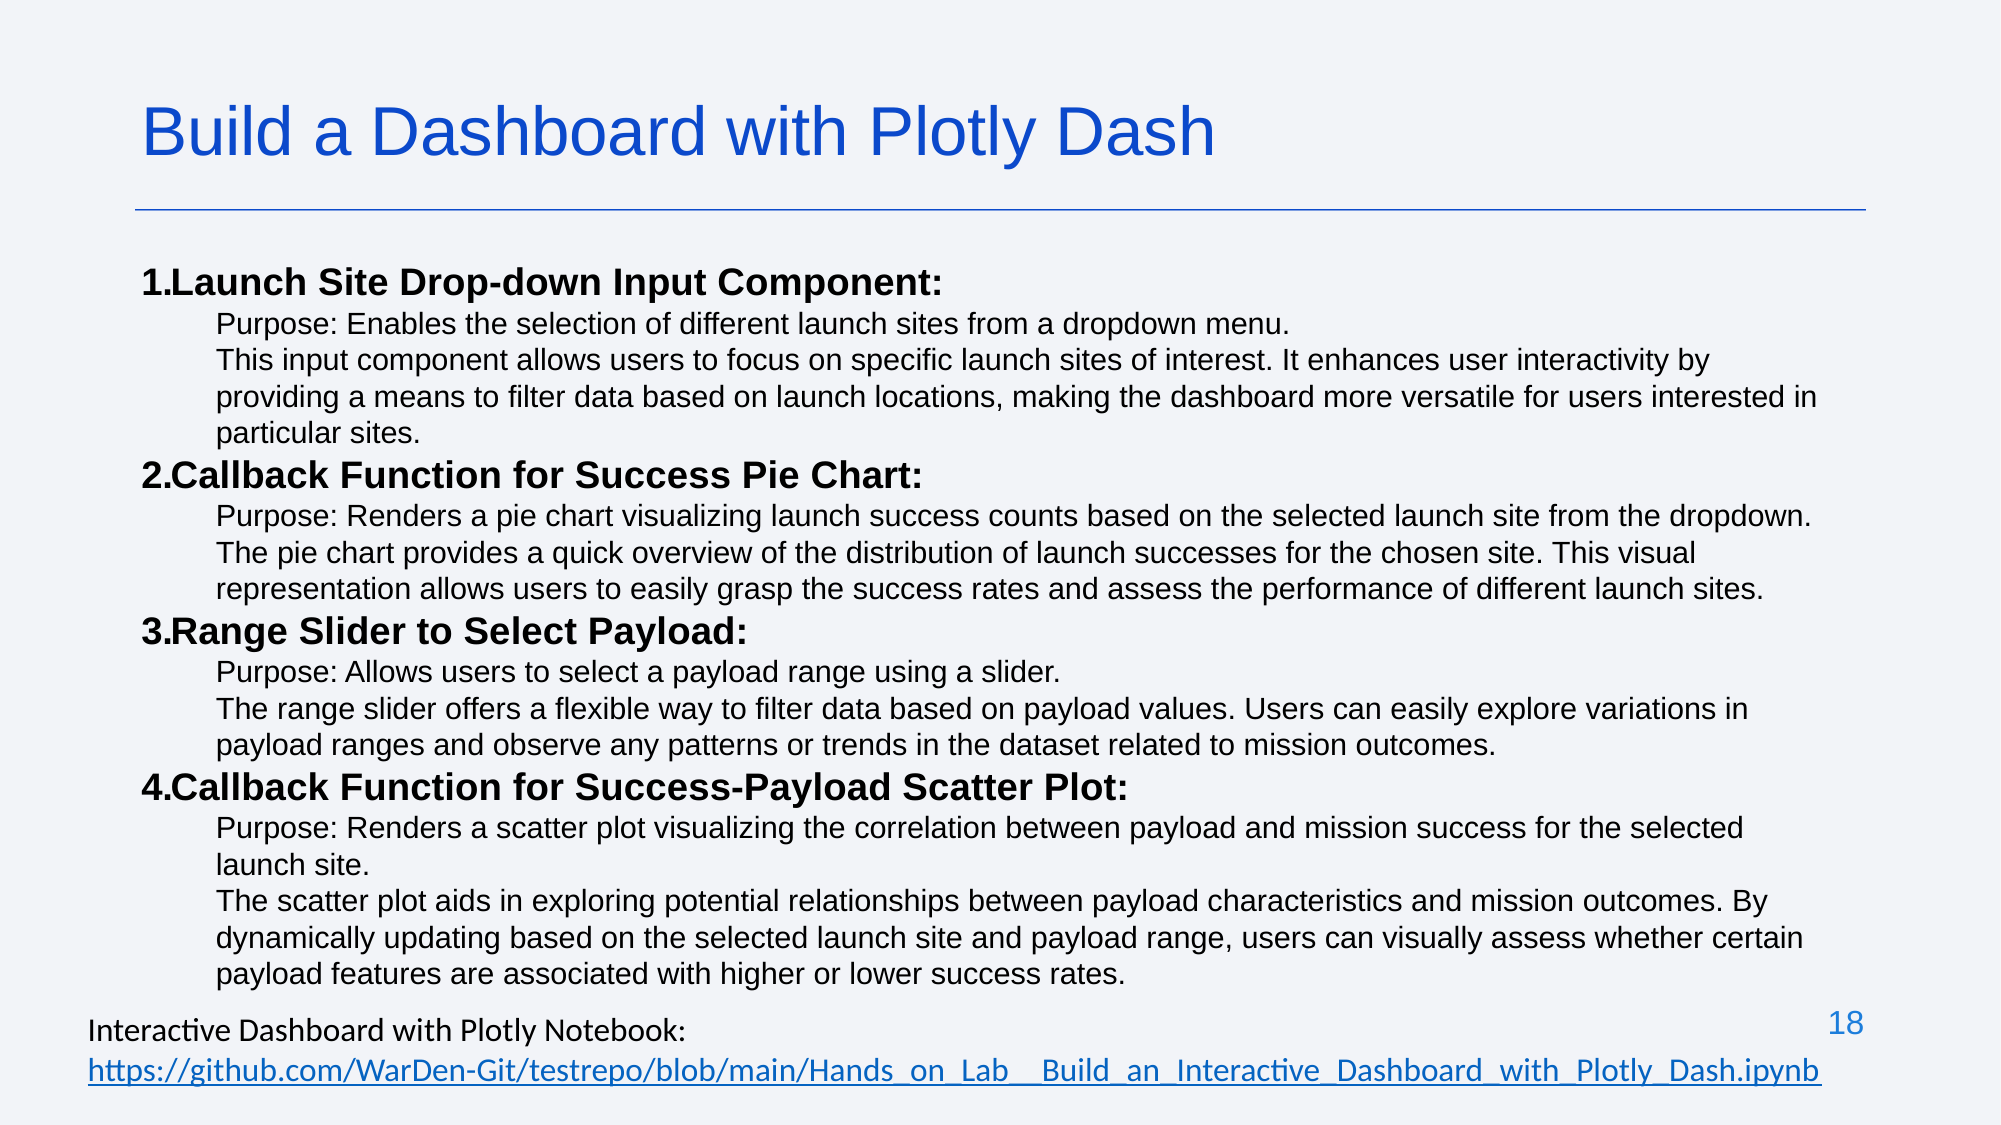

Build a Dashboard with Plotly Dash
Launch Site Drop-down Input Component:
Purpose: Enables the selection of different launch sites from a dropdown menu.
This input component allows users to focus on specific launch sites of interest. It enhances user interactivity by providing a means to filter data based on launch locations, making the dashboard more versatile for users interested in particular sites.
Callback Function for Success Pie Chart:
Purpose: Renders a pie chart visualizing launch success counts based on the selected launch site from the dropdown.
The pie chart provides a quick overview of the distribution of launch successes for the chosen site. This visual representation allows users to easily grasp the success rates and assess the performance of different launch sites.
Range Slider to Select Payload:
Purpose: Allows users to select a payload range using a slider.
The range slider offers a flexible way to filter data based on payload values. Users can easily explore variations in payload ranges and observe any patterns or trends in the dataset related to mission outcomes.
Callback Function for Success-Payload Scatter Plot:
Purpose: Renders a scatter plot visualizing the correlation between payload and mission success for the selected launch site.
The scatter plot aids in exploring potential relationships between payload characteristics and mission outcomes. By dynamically updating based on the selected launch site and payload range, users can visually assess whether certain payload features are associated with higher or lower success rates.
18
Interactive Dashboard with Plotly Notebook:
https://github.com/WarDen-Git/testrepo/blob/main/Hands_on_Lab__Build_an_Interactive_Dashboard_with_Plotly_Dash.ipynb